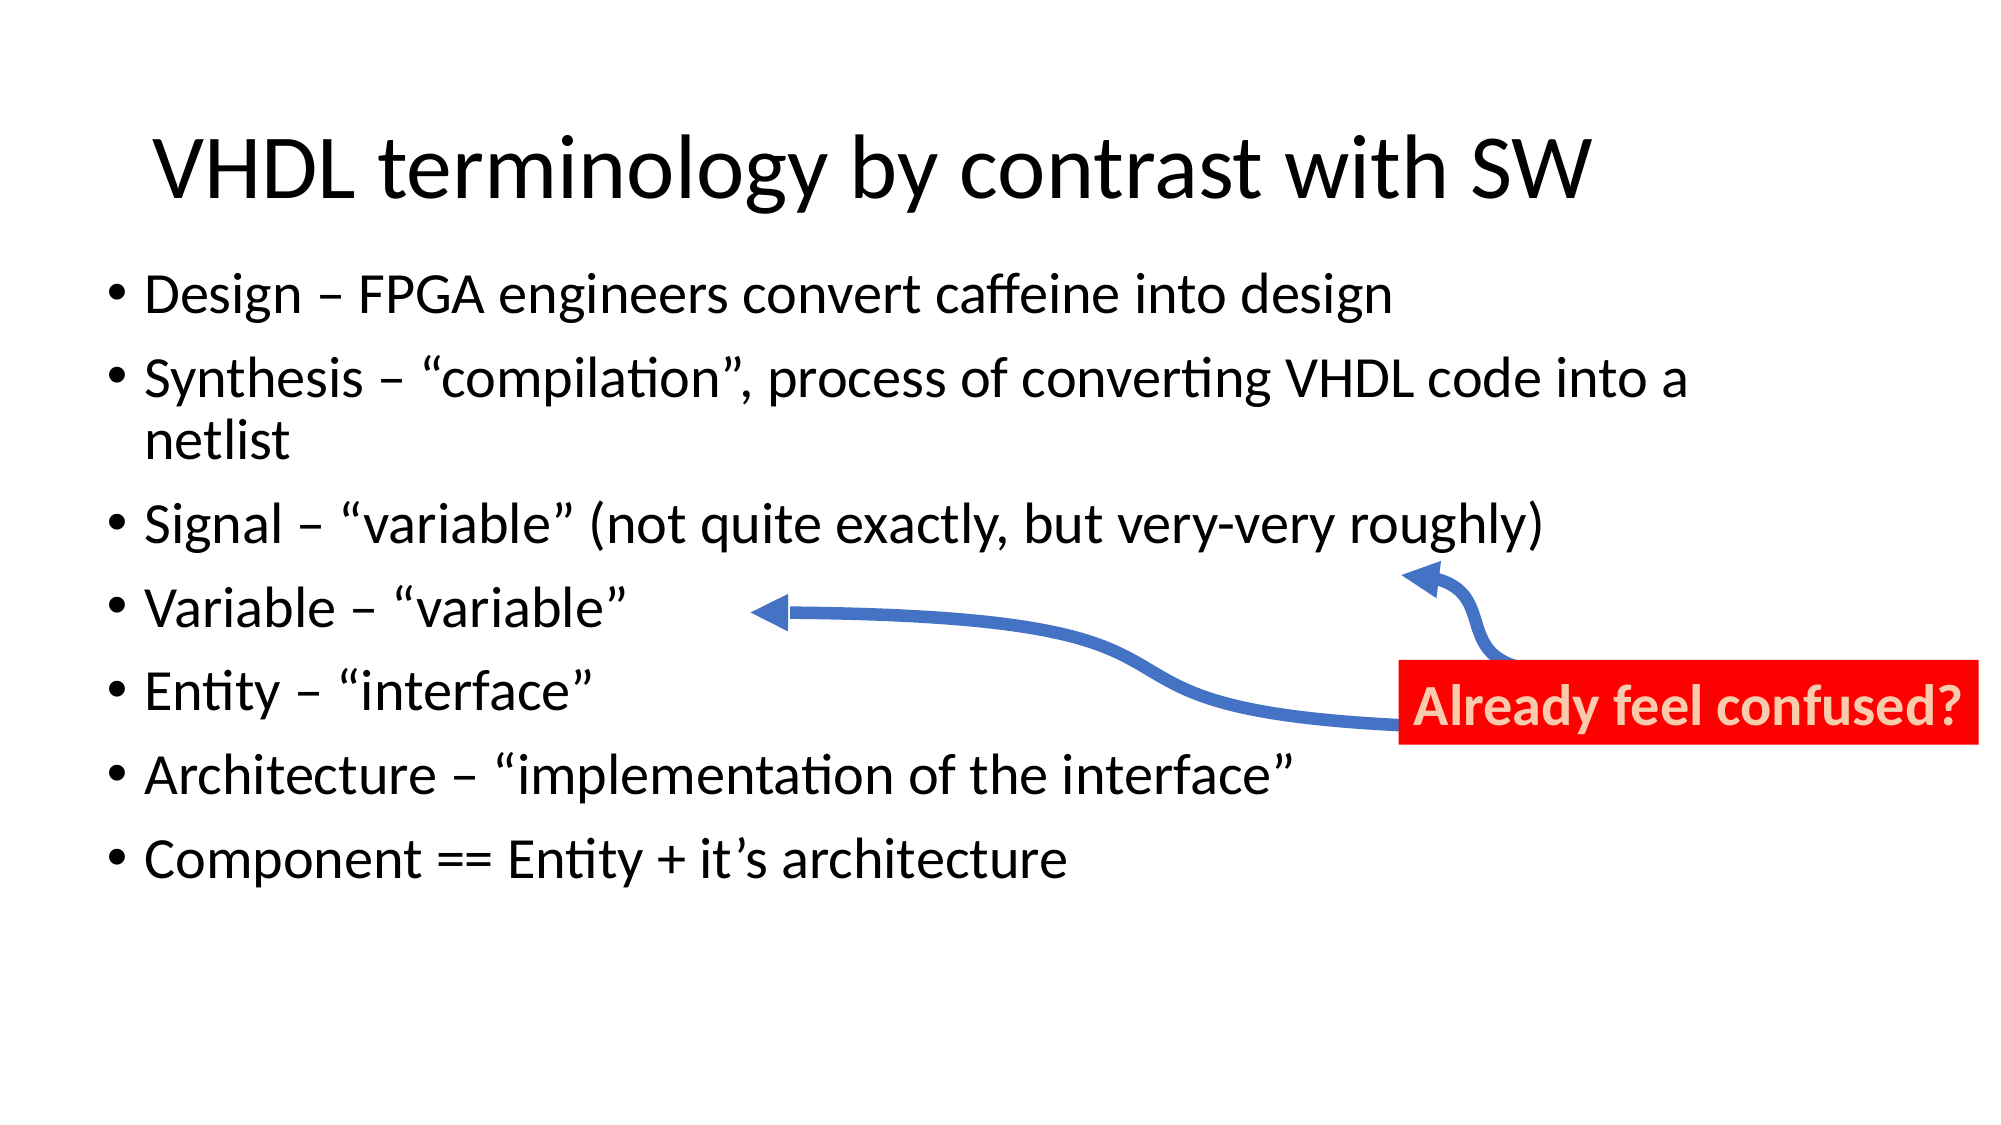

# VHDL terminology by contrast with SW
Design – FPGA engineers convert caffeine into design
Synthesis – “compilation”, process of converting VHDL code into a netlist
Signal – “variable” (not quite exactly, but very-very roughly)
Variable – “variable”
Entity – “interface”
Architecture – “implementation of the interface”
Component == Entity + it’s architecture
Already feel confused?